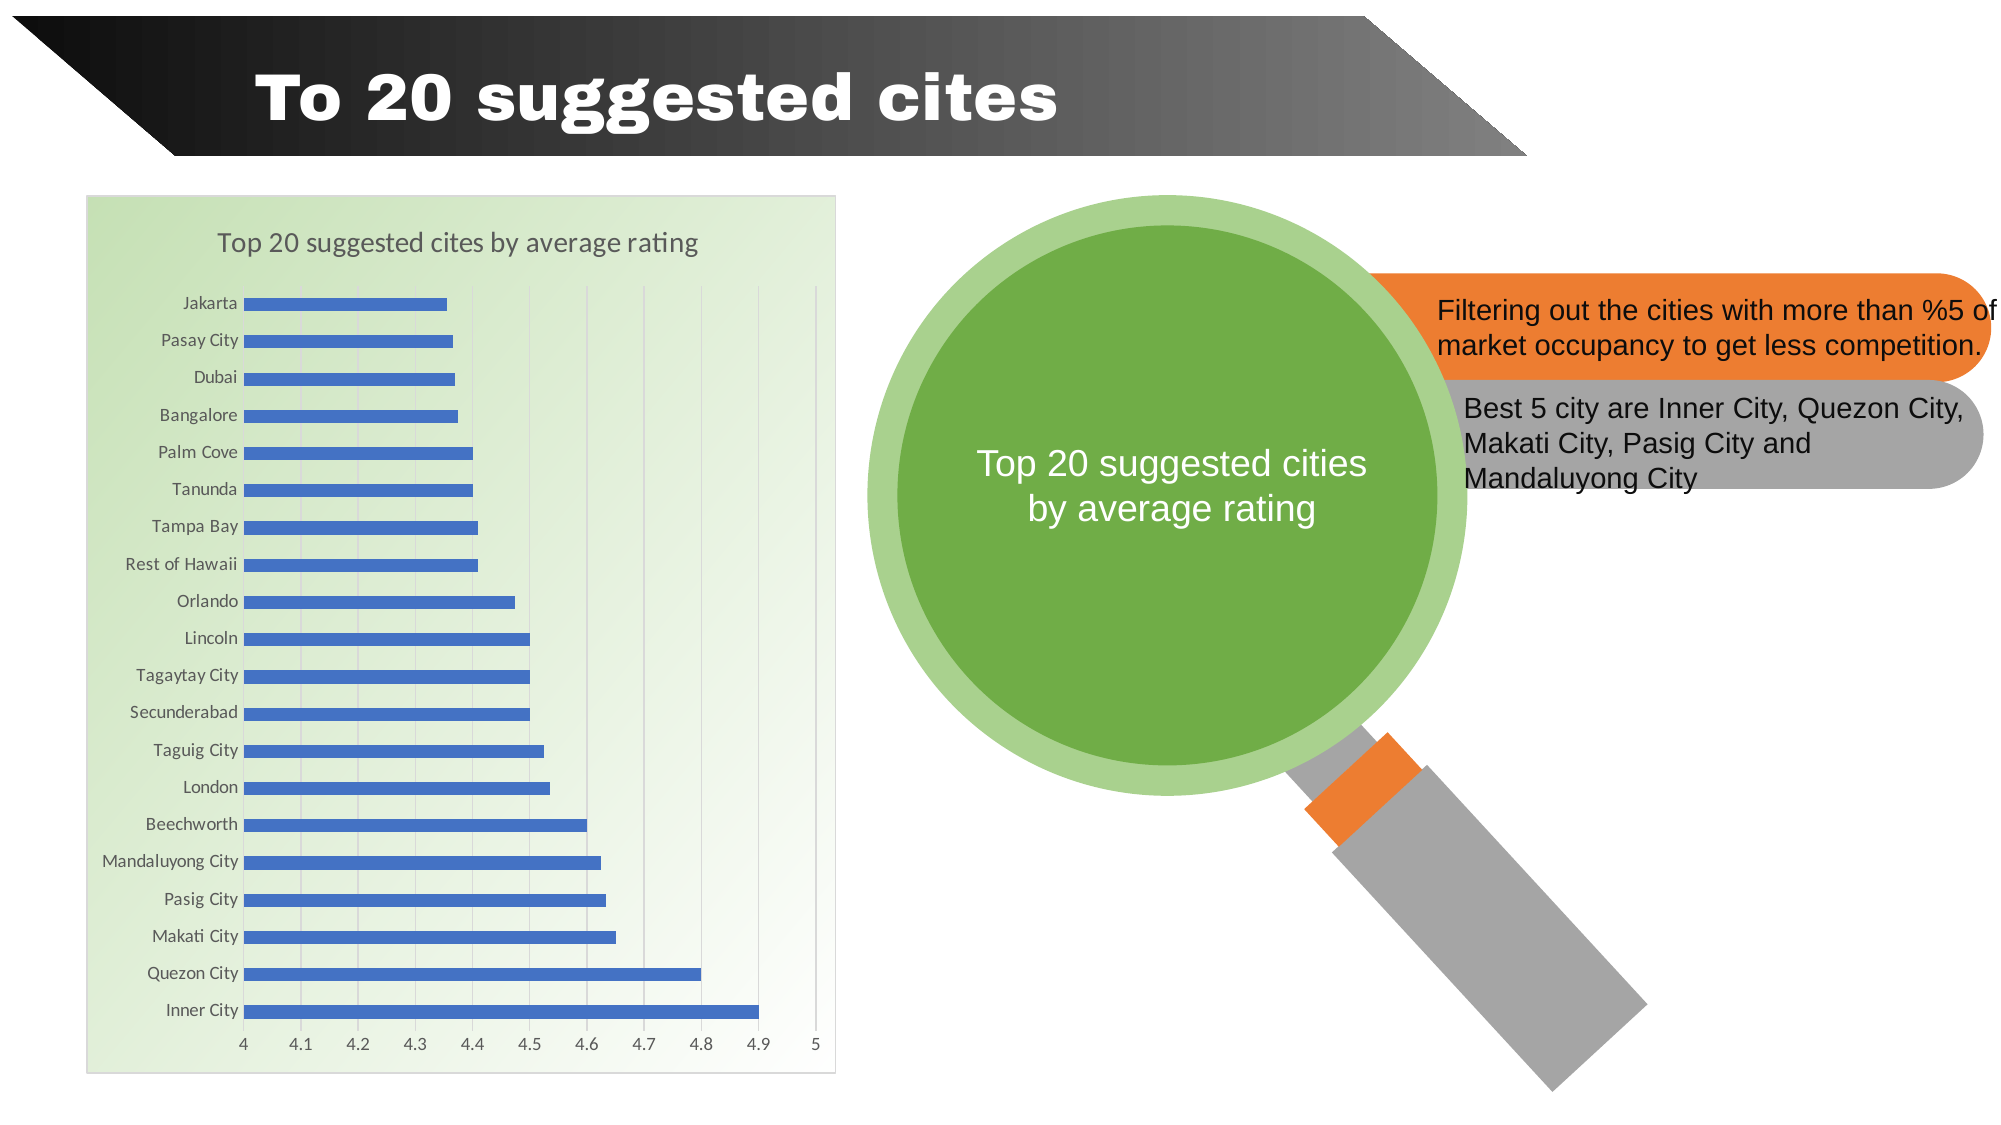

To 20 suggested cites

### Chart: Top 20 suggested cites by average rating

| Category | Total |
|---|---|
| Inner City | 4.9 |
| Quezon City | 4.8 |
| Makati City | 4.65 |
| Pasig City | 4.633333333333334 |
| Mandaluyong City | 4.625 |
| Beechworth | 4.6 |
| London | 4.534999999999999 |
| Taguig City | 4.525 |
| Secunderabad | 4.5 |
| Tagaytay City | 4.5 |
| Lincoln | 4.5 |
| Orlando | 4.4750000000000005 |
| Rest of Hawaii | 4.410000000000001 |
| Tampa Bay | 4.409999999999999 |
| Tanunda | 4.4 |
| Palm Cove | 4.4 |
| Bangalore | 4.375 |
| Dubai | 4.369999999999999 |
| Pasay City | 4.366666666666666 |
| Jakarta | 4.356249999999999 |

Top 20 suggested cities by average rating

Filtering out the cities with more than %5 of market occupancy to get less competition.
Best 5 city are Inner City, Quezon City, Makati City, Pasig City and Mandaluyong City